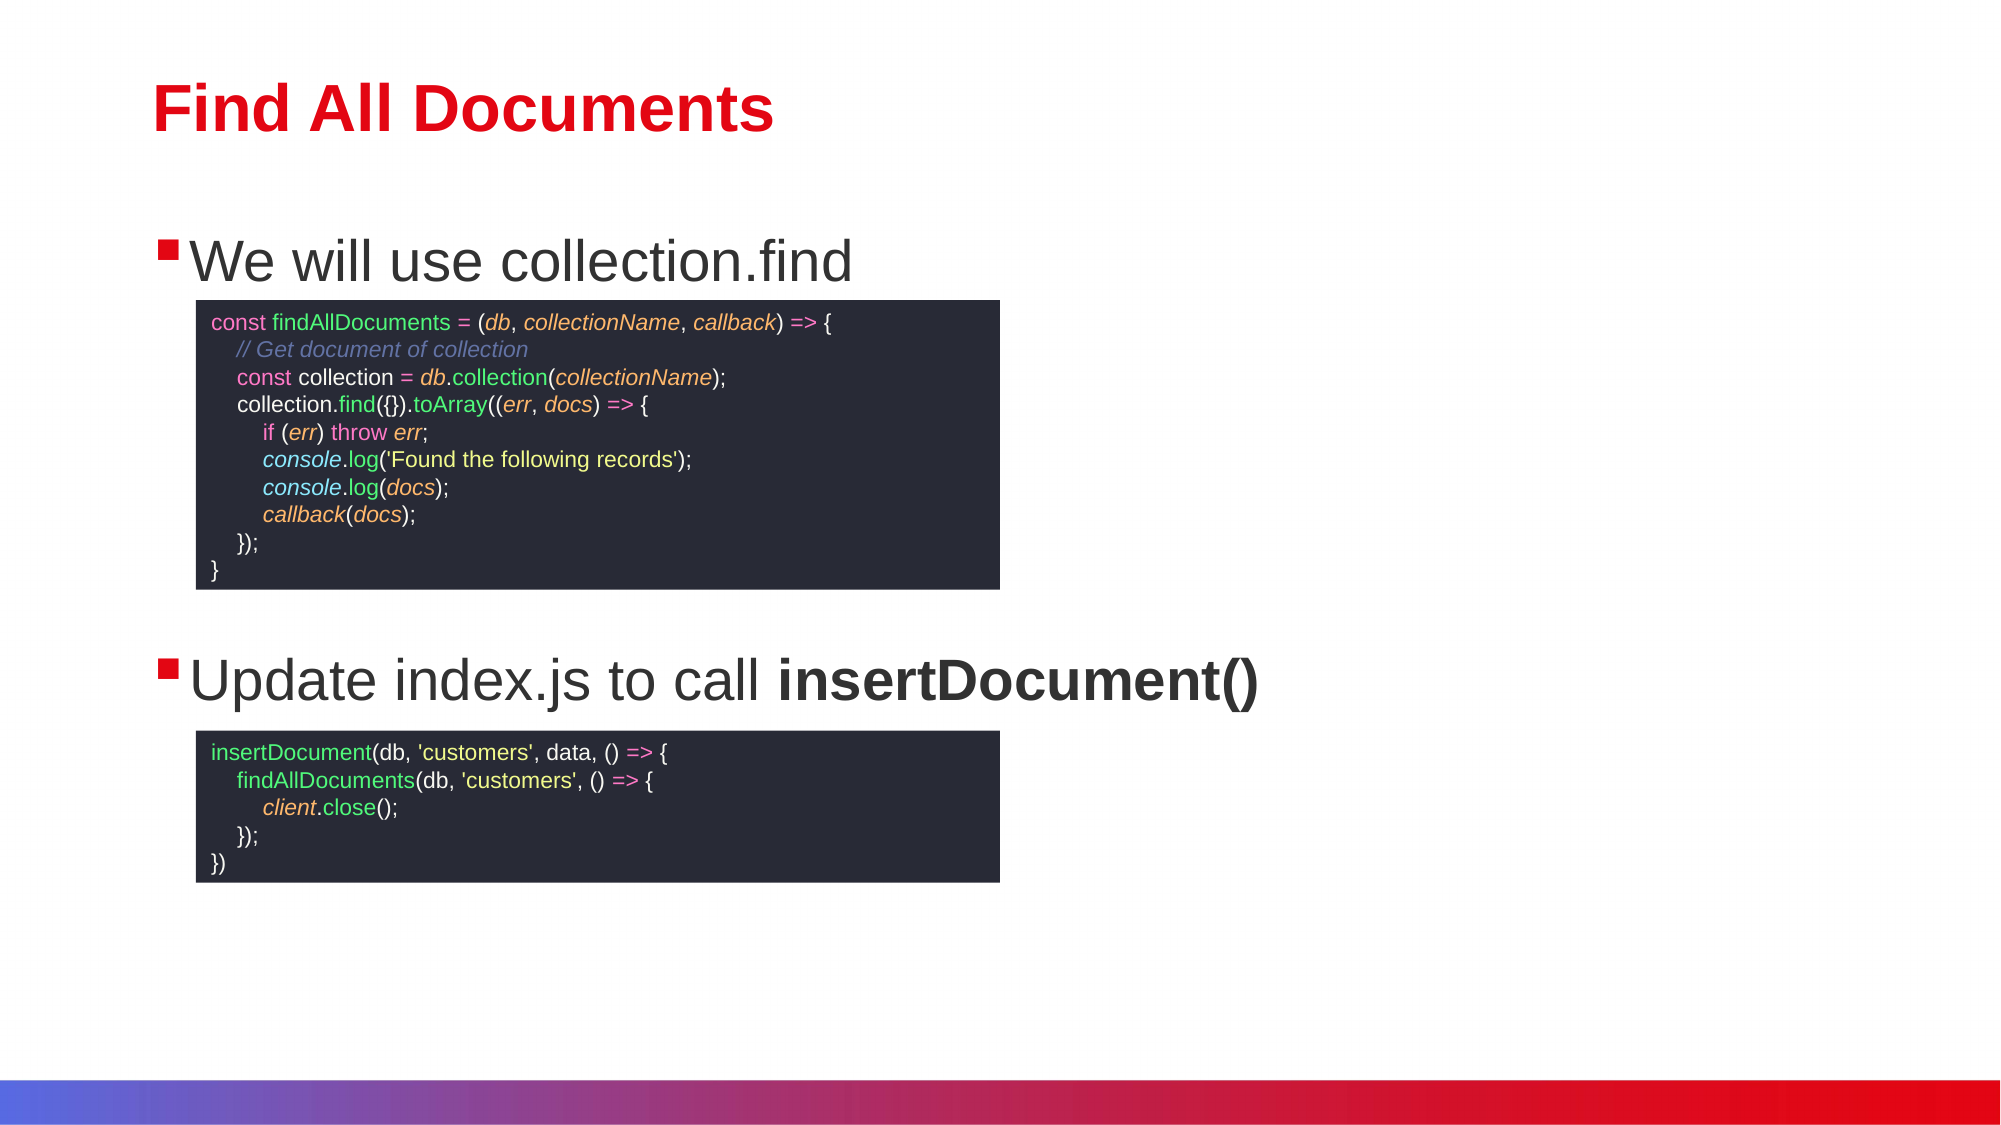

# Find All Documents
We will use collection.find

Update index.js to call insertDocument()
const findAllDocuments = (db, collectionName, callback) => {
    // Get document of collection
    const collection = db.collection(collectionName);
    collection.find({}).toArray((err, docs) => {
        if (err) throw err;
        console.log('Found the following records');
        console.log(docs);
        callback(docs);
    });
}
insertDocument(db, 'customers', data, () => {
    findAllDocuments(db, 'customers', () => {
        client.close();
    });
})